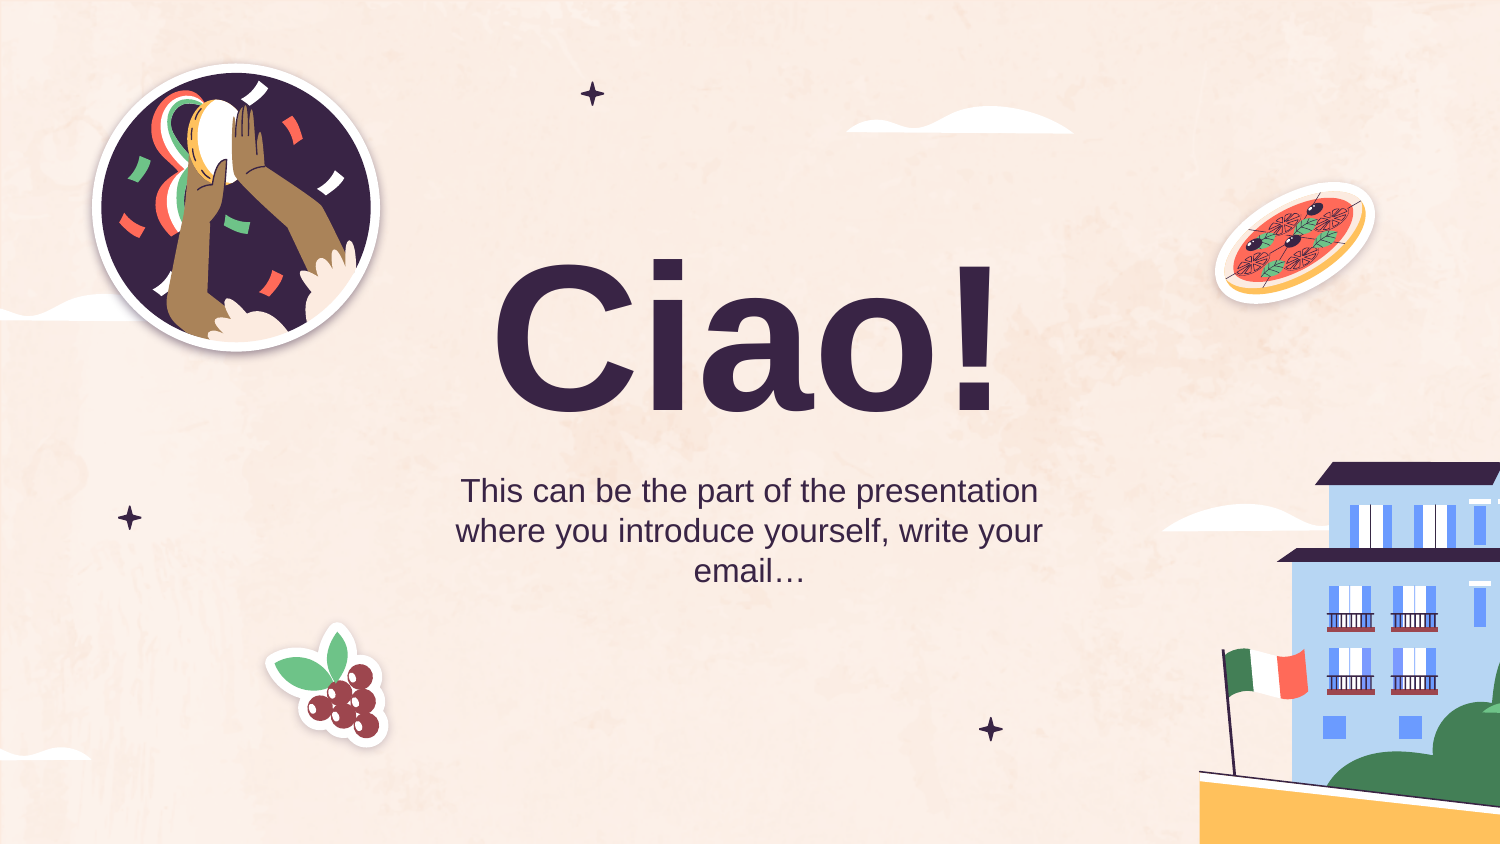

# Ciao!

This can be the part of the presentation where you introduce yourself, write your email…